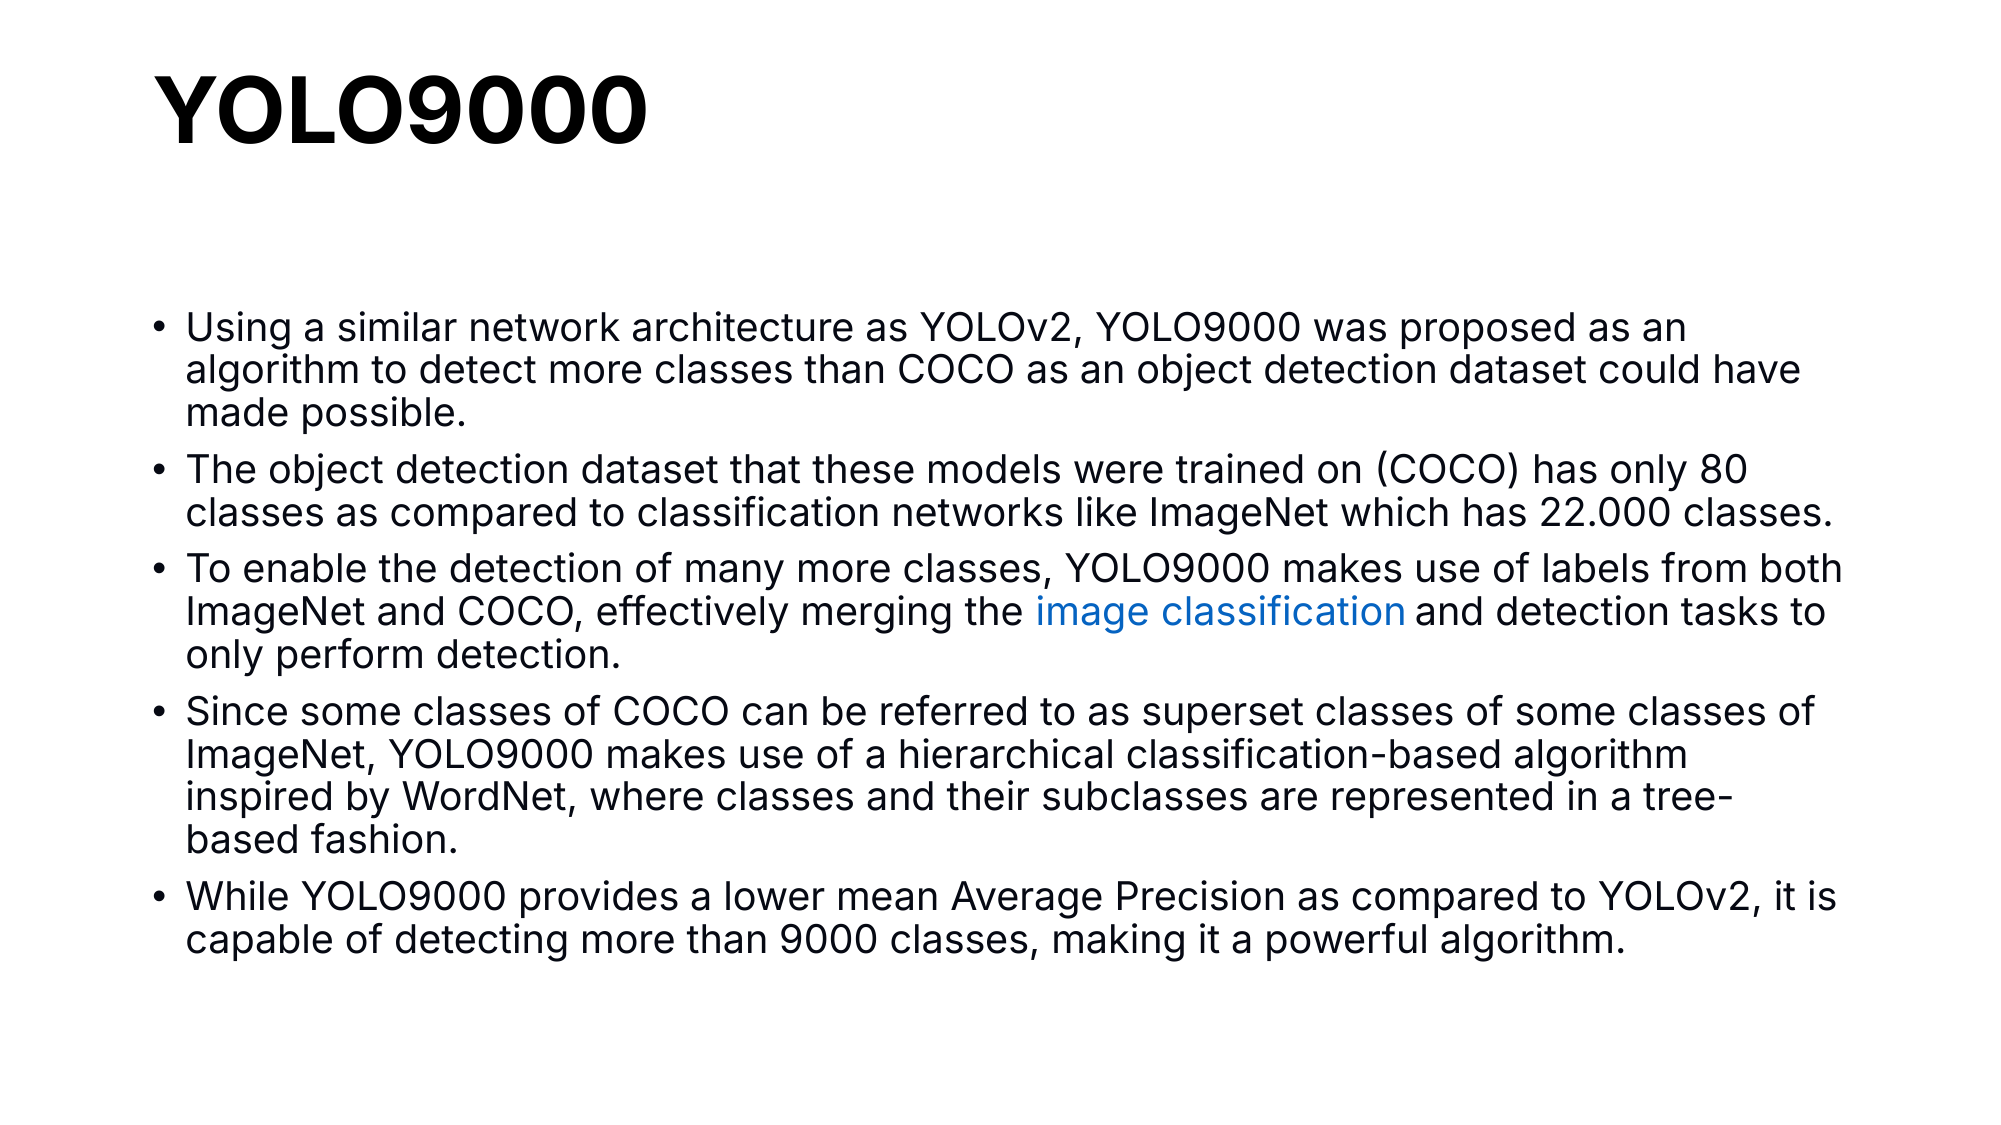

# YOLO9000
Using a similar network architecture as YOLOv2, YOLO9000 was proposed as an algorithm to detect more classes than COCO as an object detection dataset could have made possible.
The object detection dataset that these models were trained on (COCO) has only 80 classes as compared to classification networks like ImageNet which has 22.000 classes.
To enable the detection of many more classes, YOLO9000 makes use of labels from both ImageNet and COCO, effectively merging the image classification and detection tasks to only perform detection.
Since some classes of COCO can be referred to as superset classes of some classes of ImageNet, YOLO9000 makes use of a hierarchical classification-based algorithm inspired by WordNet, where classes and their subclasses are represented in a tree-based fashion.
While YOLO9000 provides a lower mean Average Precision as compared to YOLOv2, it is capable of detecting more than 9000 classes, making it a powerful algorithm.